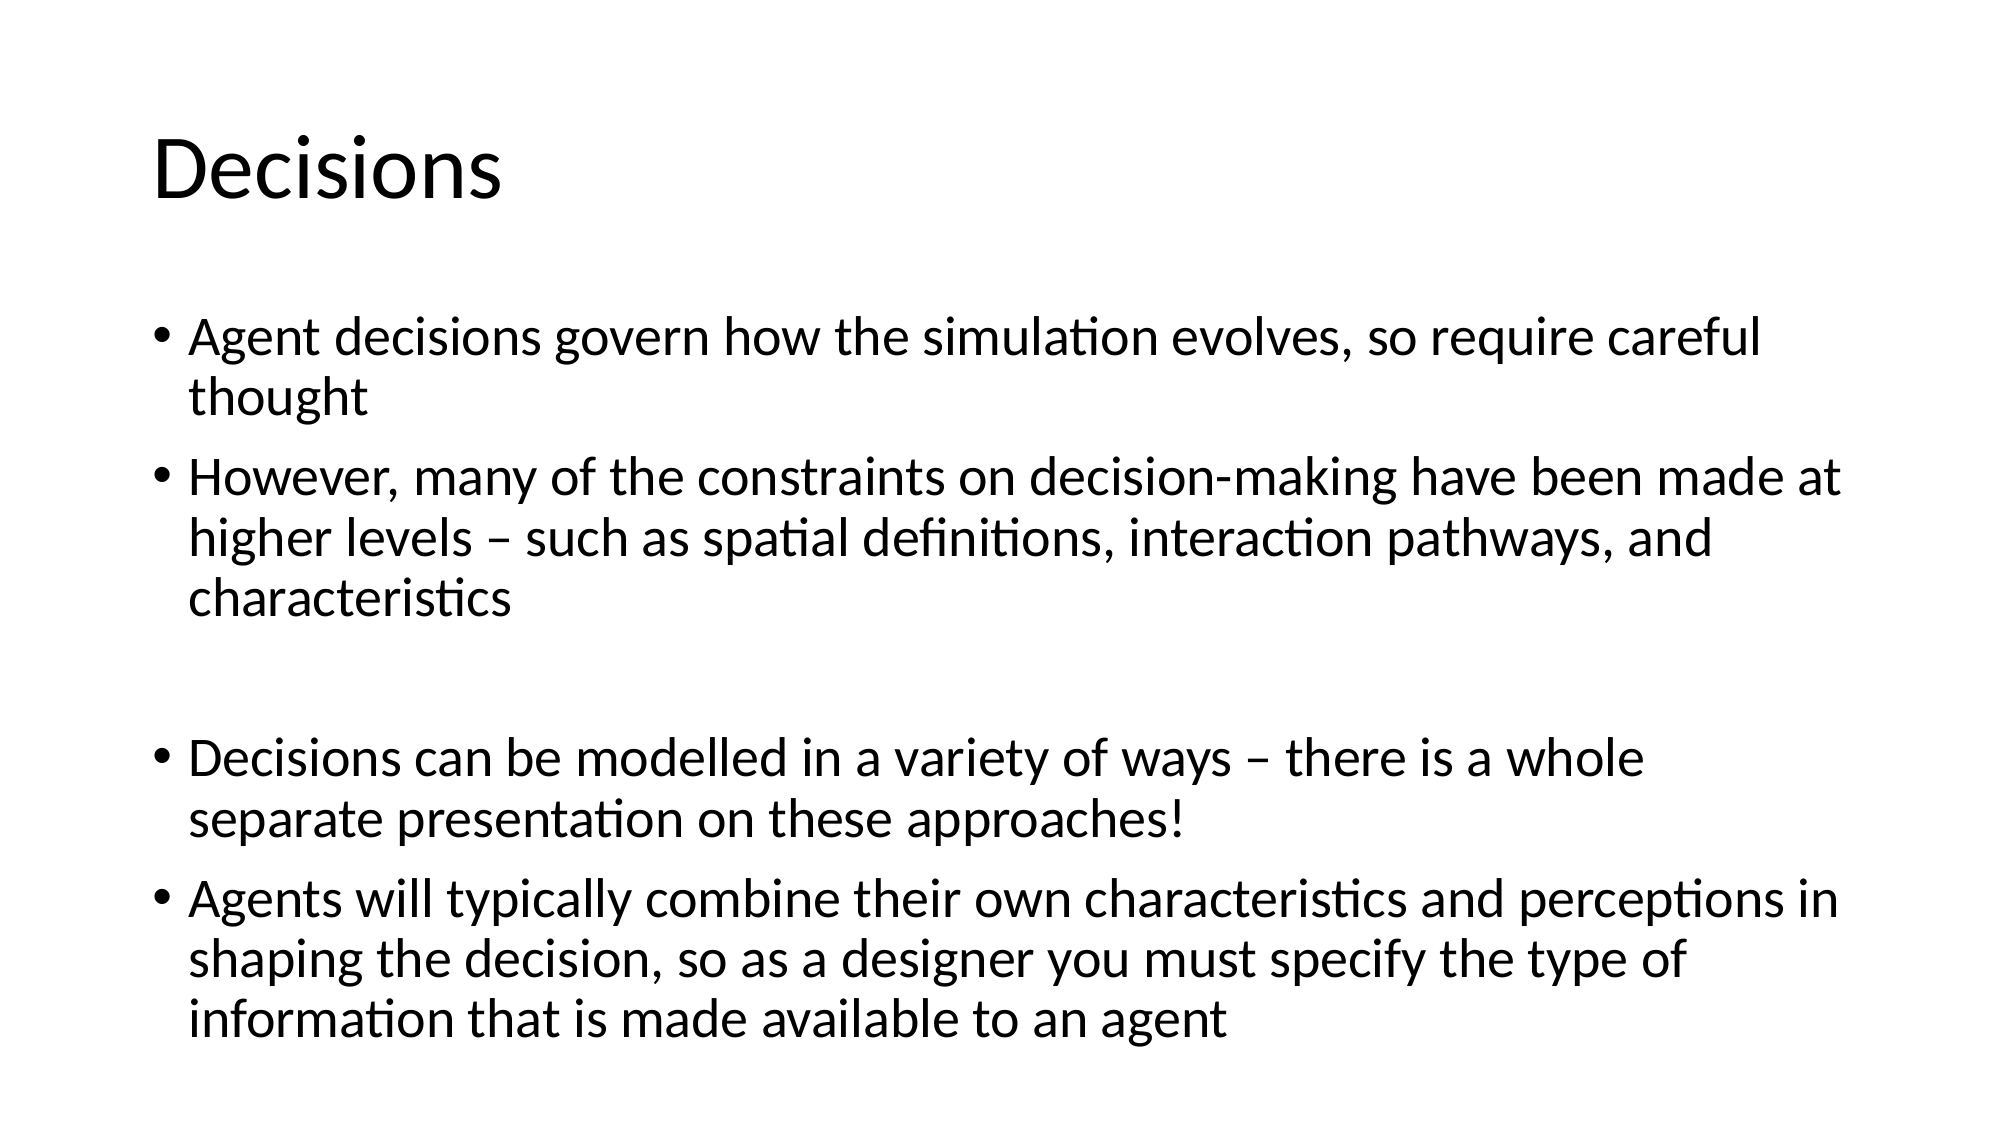

# Decisions
Agent decisions govern how the simulation evolves, so require careful thought
However, many of the constraints on decision-making have been made at higher levels – such as spatial definitions, interaction pathways, and characteristics

Decisions can be modelled in a variety of ways – there is a whole separate presentation on these approaches!
Agents will typically combine their own characteristics and perceptions in shaping the decision, so as a designer you must specify the type of information that is made available to an agent